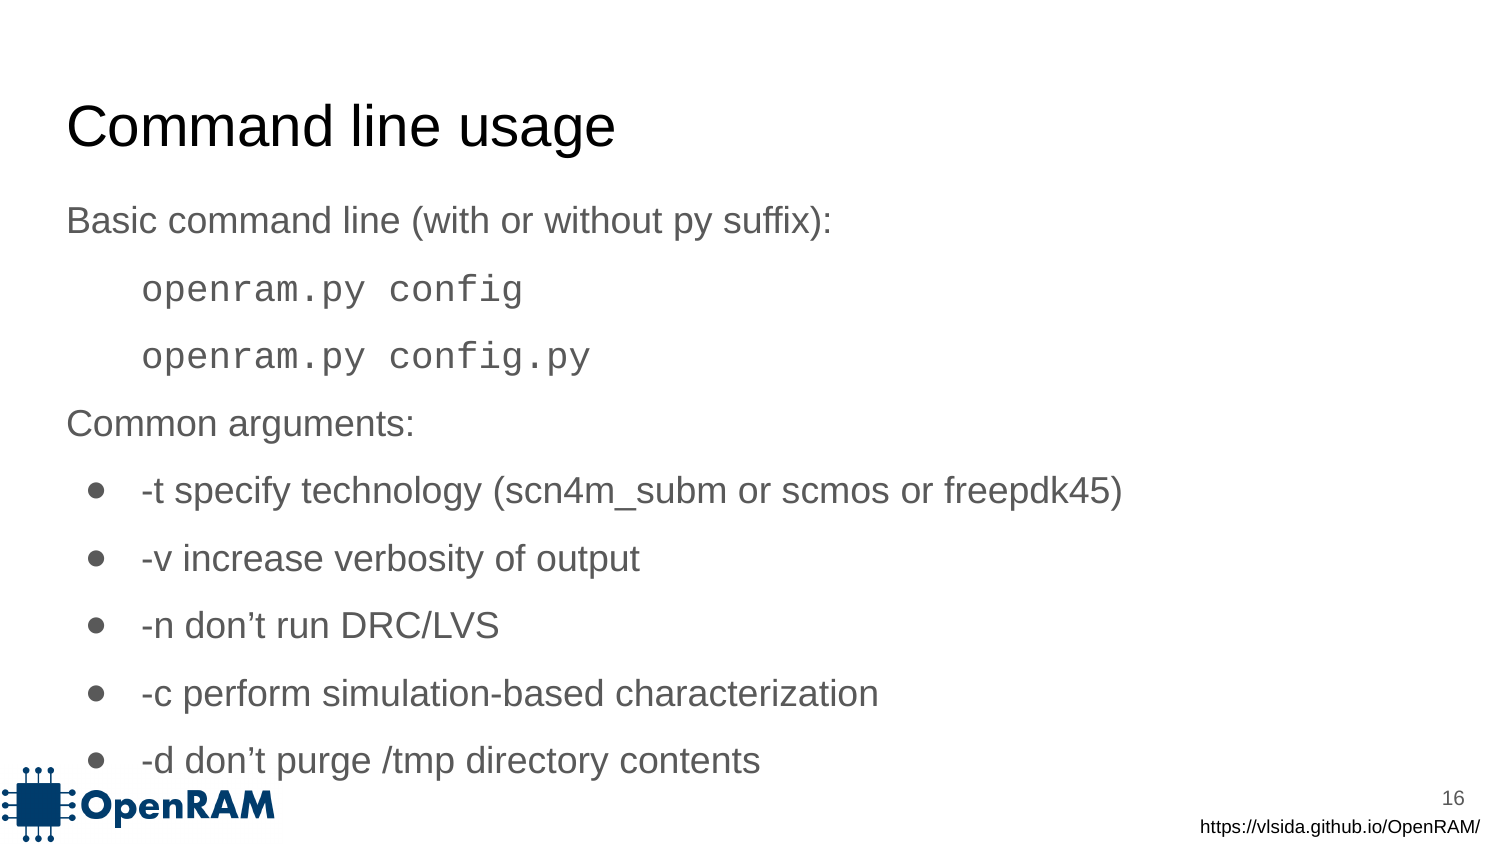

# Command line usage
Basic command line (with or without py suffix):
openram.py config
openram.py config.py
Common arguments:
-t specify technology (scn4m_subm or scmos or freepdk45)
-v increase verbosity of output
-n don’t run DRC/LVS
-c perform simulation-based characterization
-d don’t purge /tmp directory contents
16